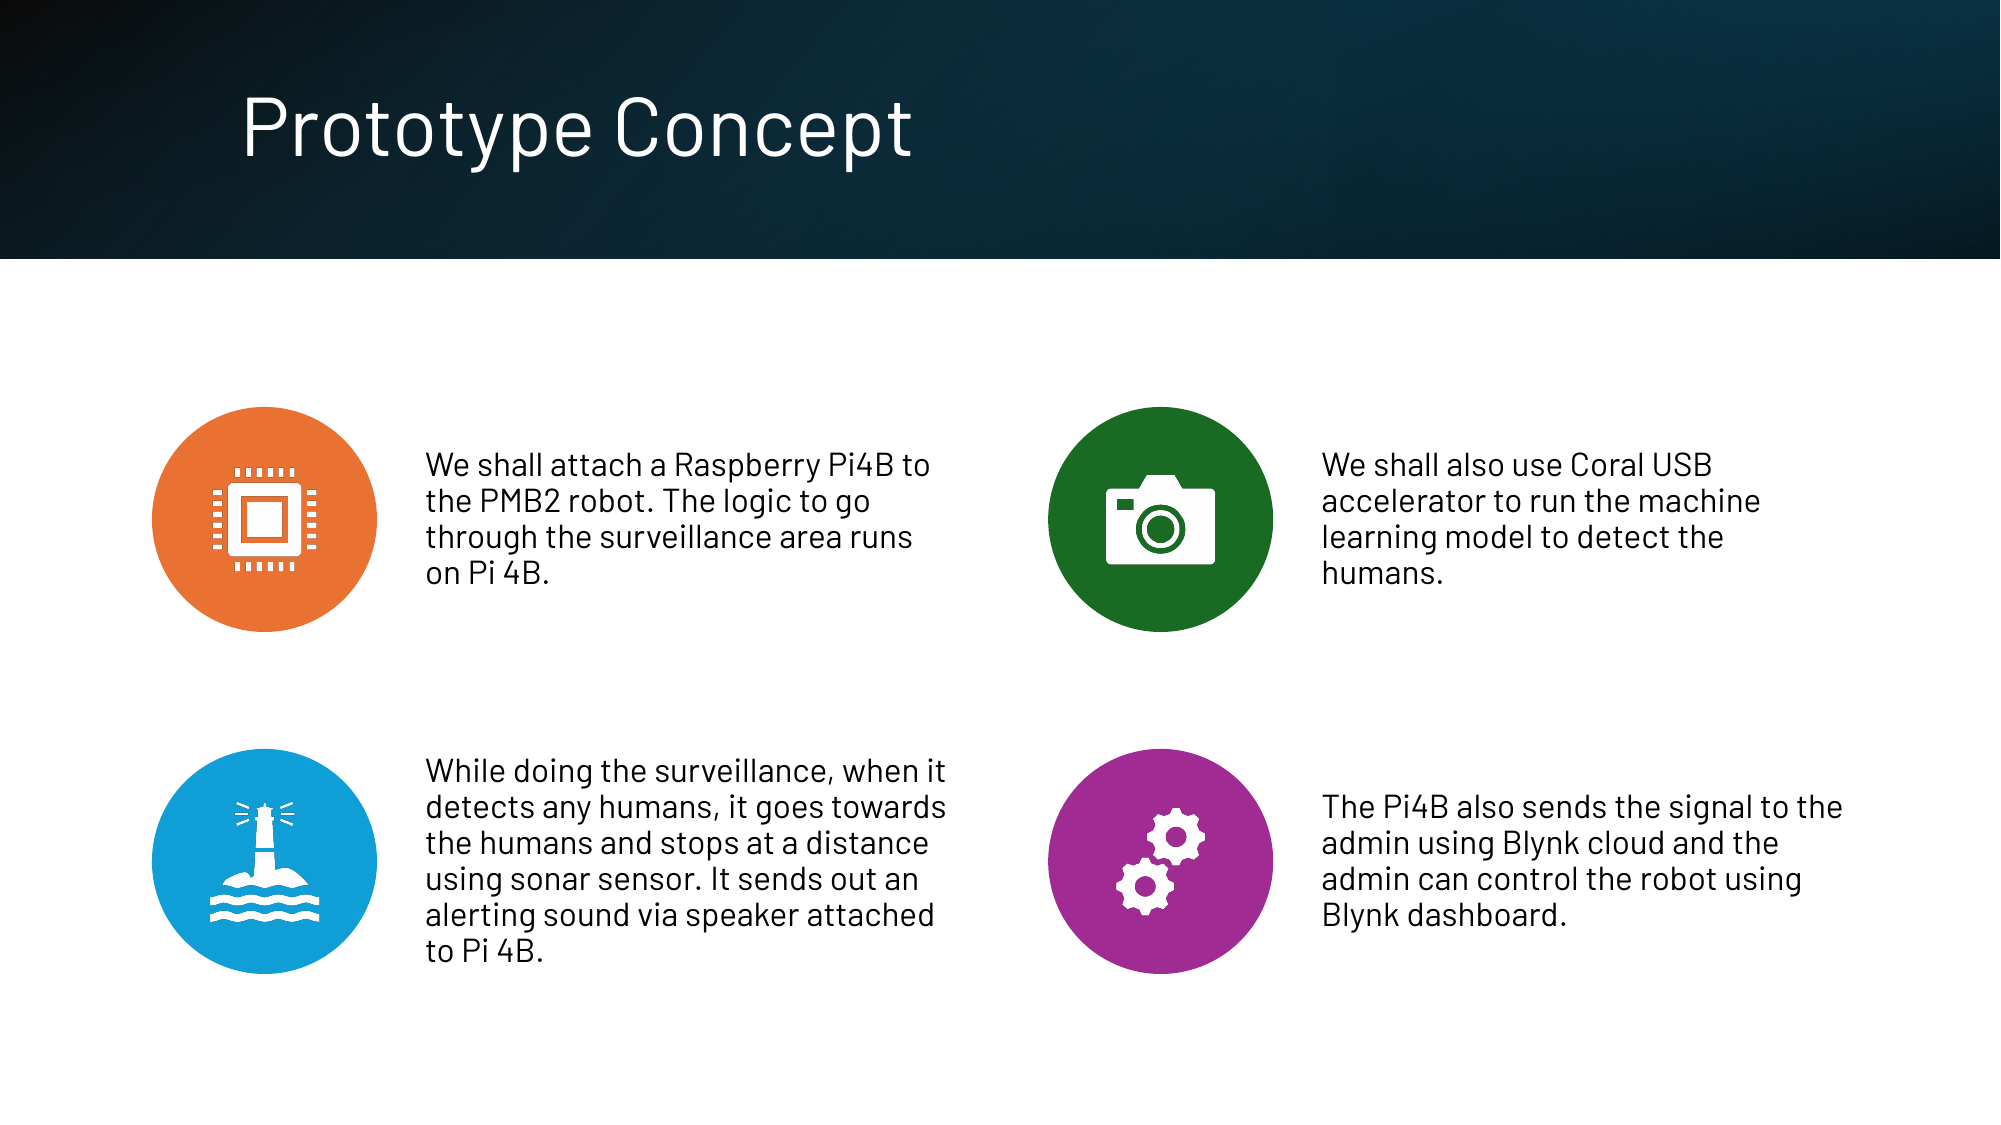

# Prototype Concept
We shall attach a Raspberry Pi4B to the PMB2 robot. The logic to go through the surveillance area runs on Pi 4B.
We shall also use Coral USB accelerator to run the machine learning model to detect the humans.
While doing the surveillance, when it detects any humans, it goes towards the humans and stops at a distance using sonar sensor. It sends out an alerting sound via speaker attached to Pi 4B.
The Pi4B also sends the signal to the admin using Blynk cloud and the admin can control the robot using Blynk dashboard.